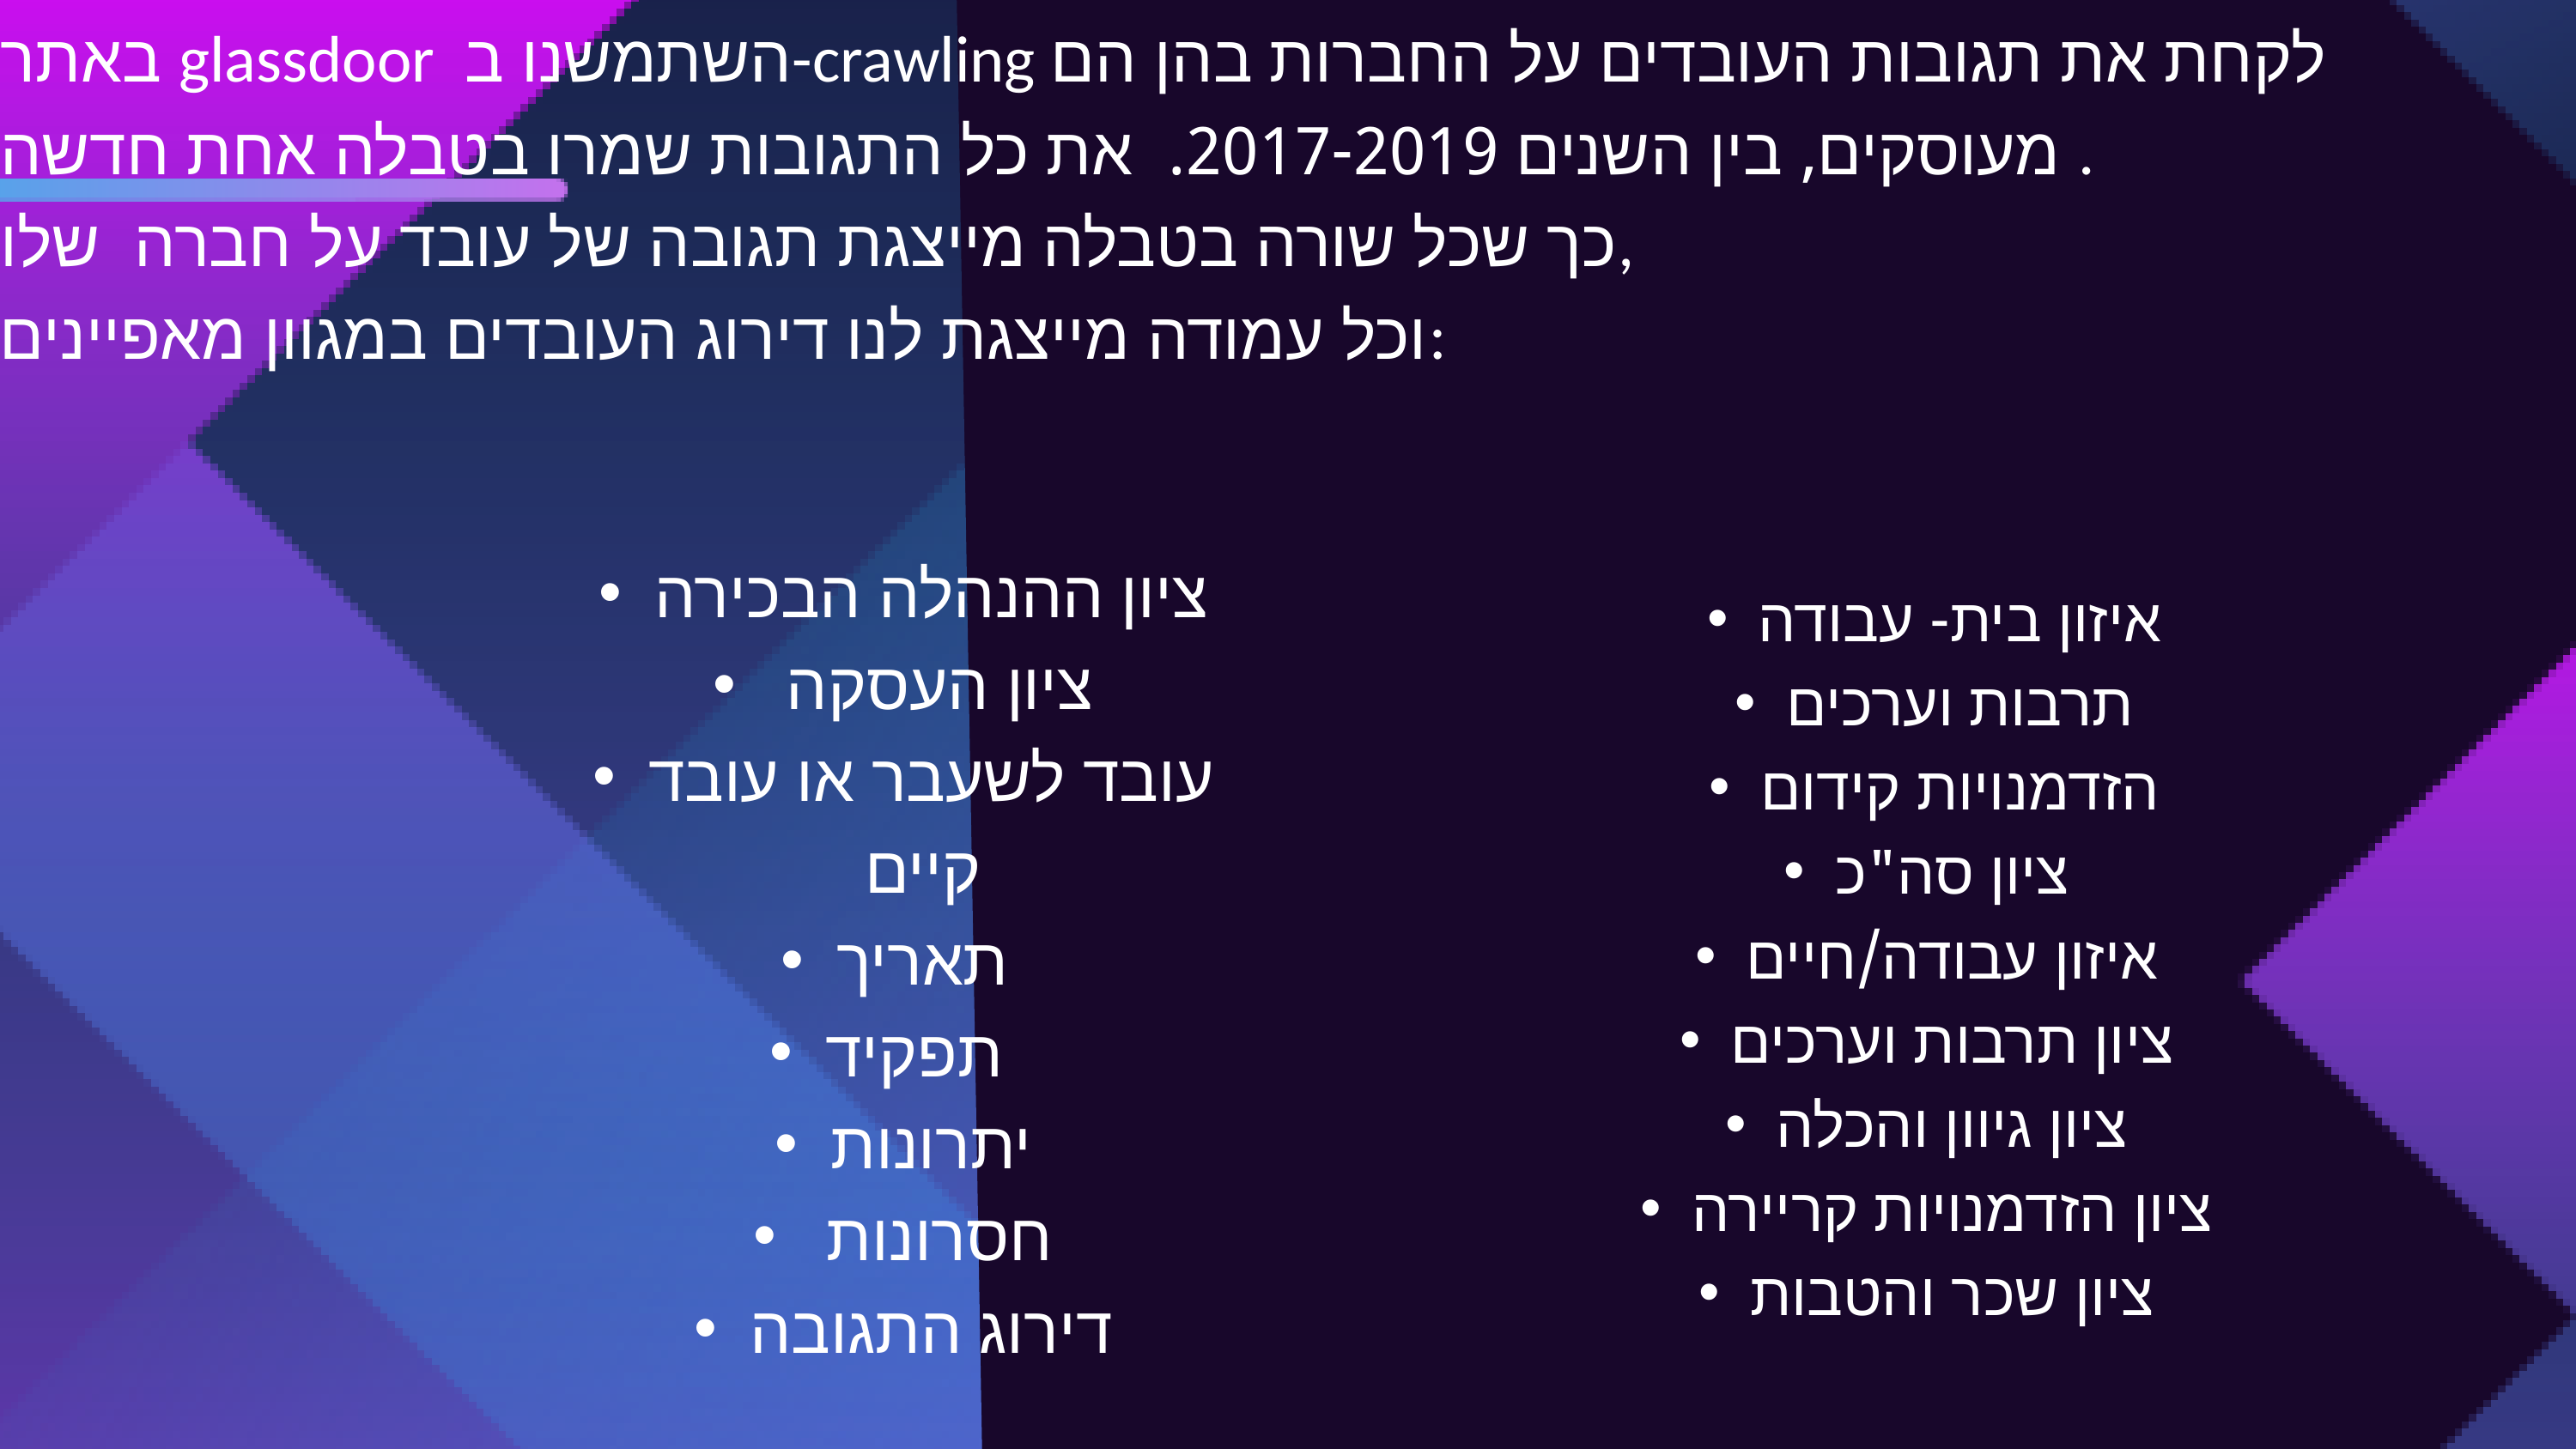

באתר glassdoor  השתמשנו ב-crawling לקחת את תגובות העובדים על החברות בהן הם מעוסקים, בין השנים 2017-2019.  את כל התגובות שמרו בטבלה אחת חדשה .
כך שכל שורה בטבלה מייצגת תגובה של עובד על חברה  שלו,
וכל עמודה מייצגת לנו דירוג העובדים במגוון מאפיינים:

ציון ההנהלה הבכירה
 ציון העסקה
עובד לשעבר או עובד קיים
תאריך
תפקיד
יתרונות
 חסרונות
דירוג התגובה

איזון בית- עבודה
תרבות וערכים
הזדמנויות קידום
ציון סה"כ
איזון עבודה/חיים
ציון תרבות וערכים
ציון גיוון והכלה
ציון הזדמנויות קריירה
ציון שכר והטבות